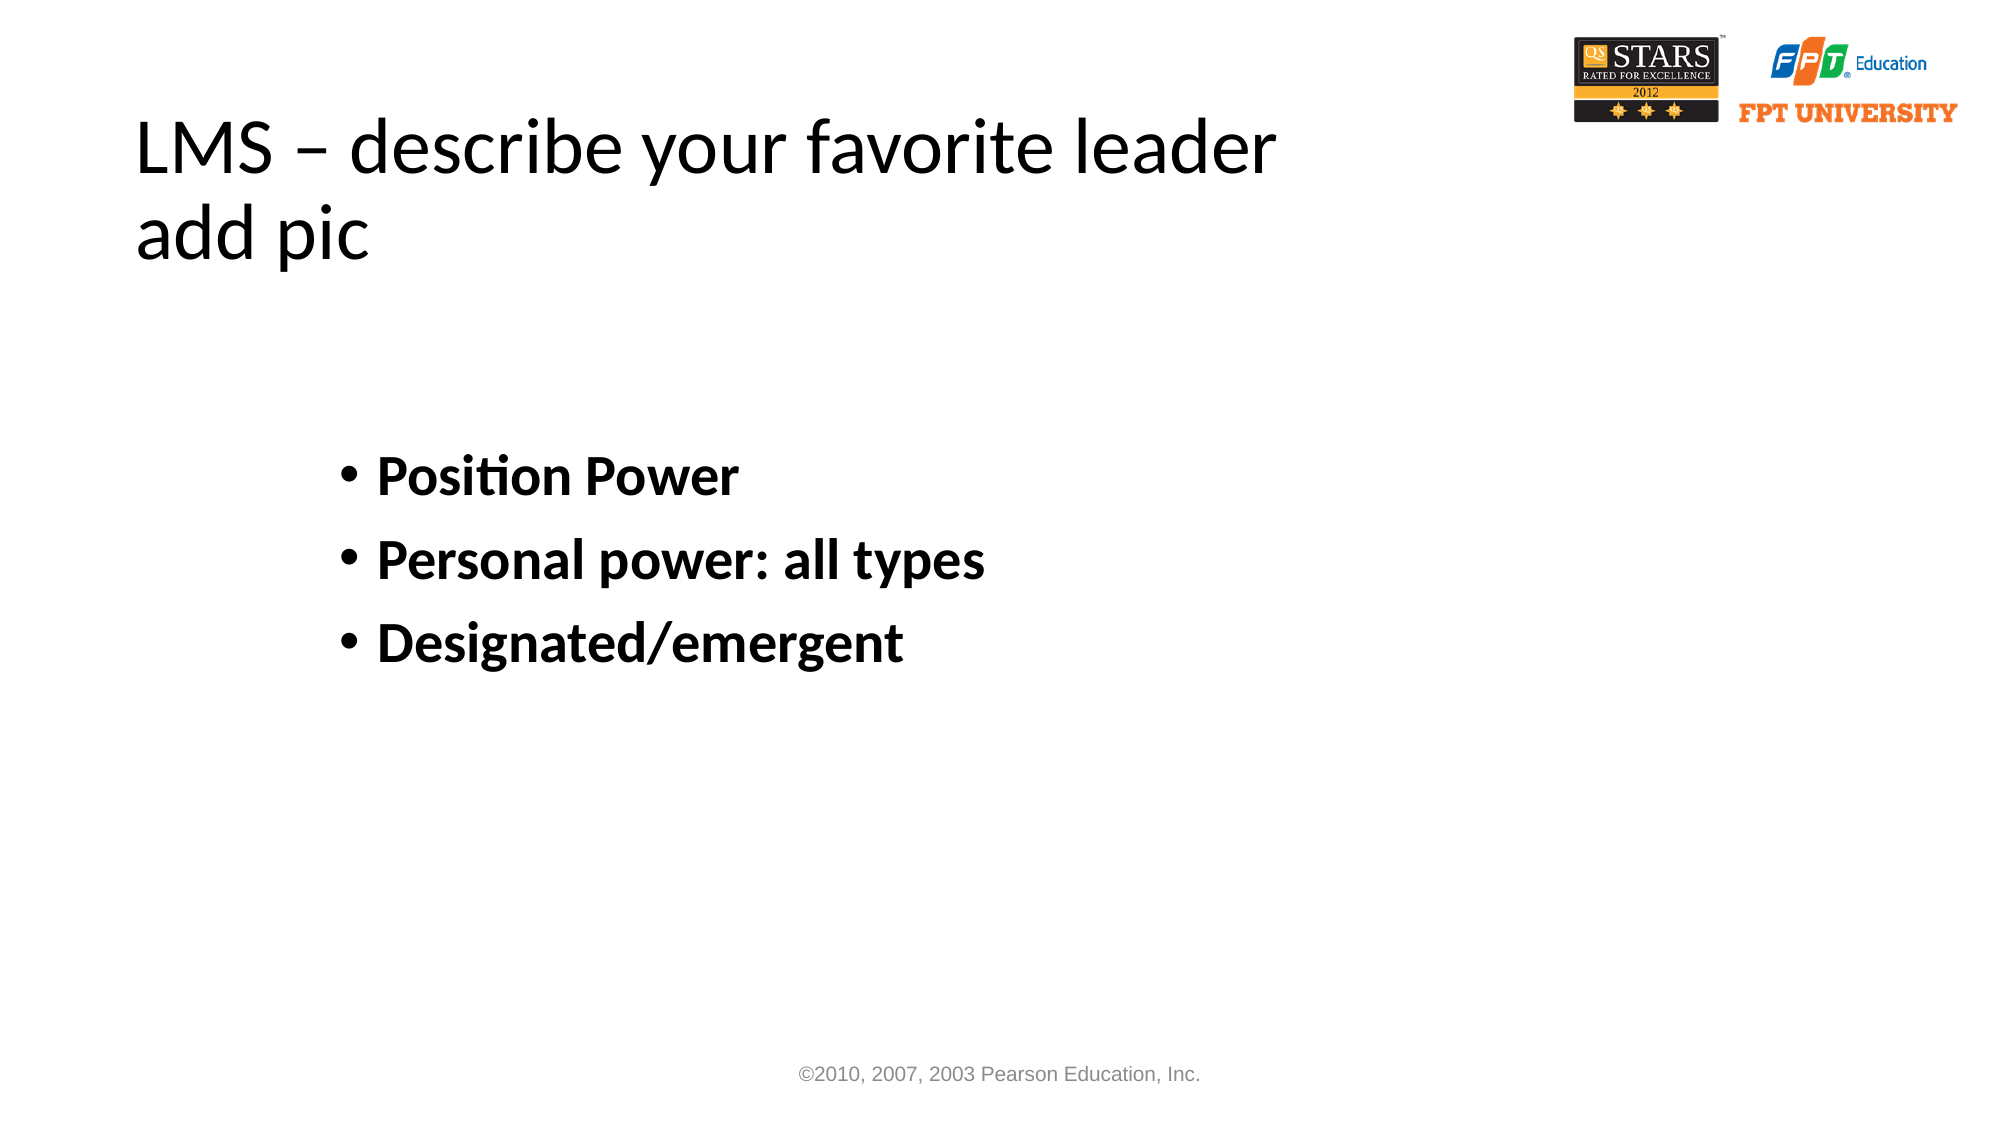

# LMS – describe your favorite leader add pic
Position Power
Personal power: all types
Designated/emergent

©2010, 2007, 2003 Pearson Education, Inc.